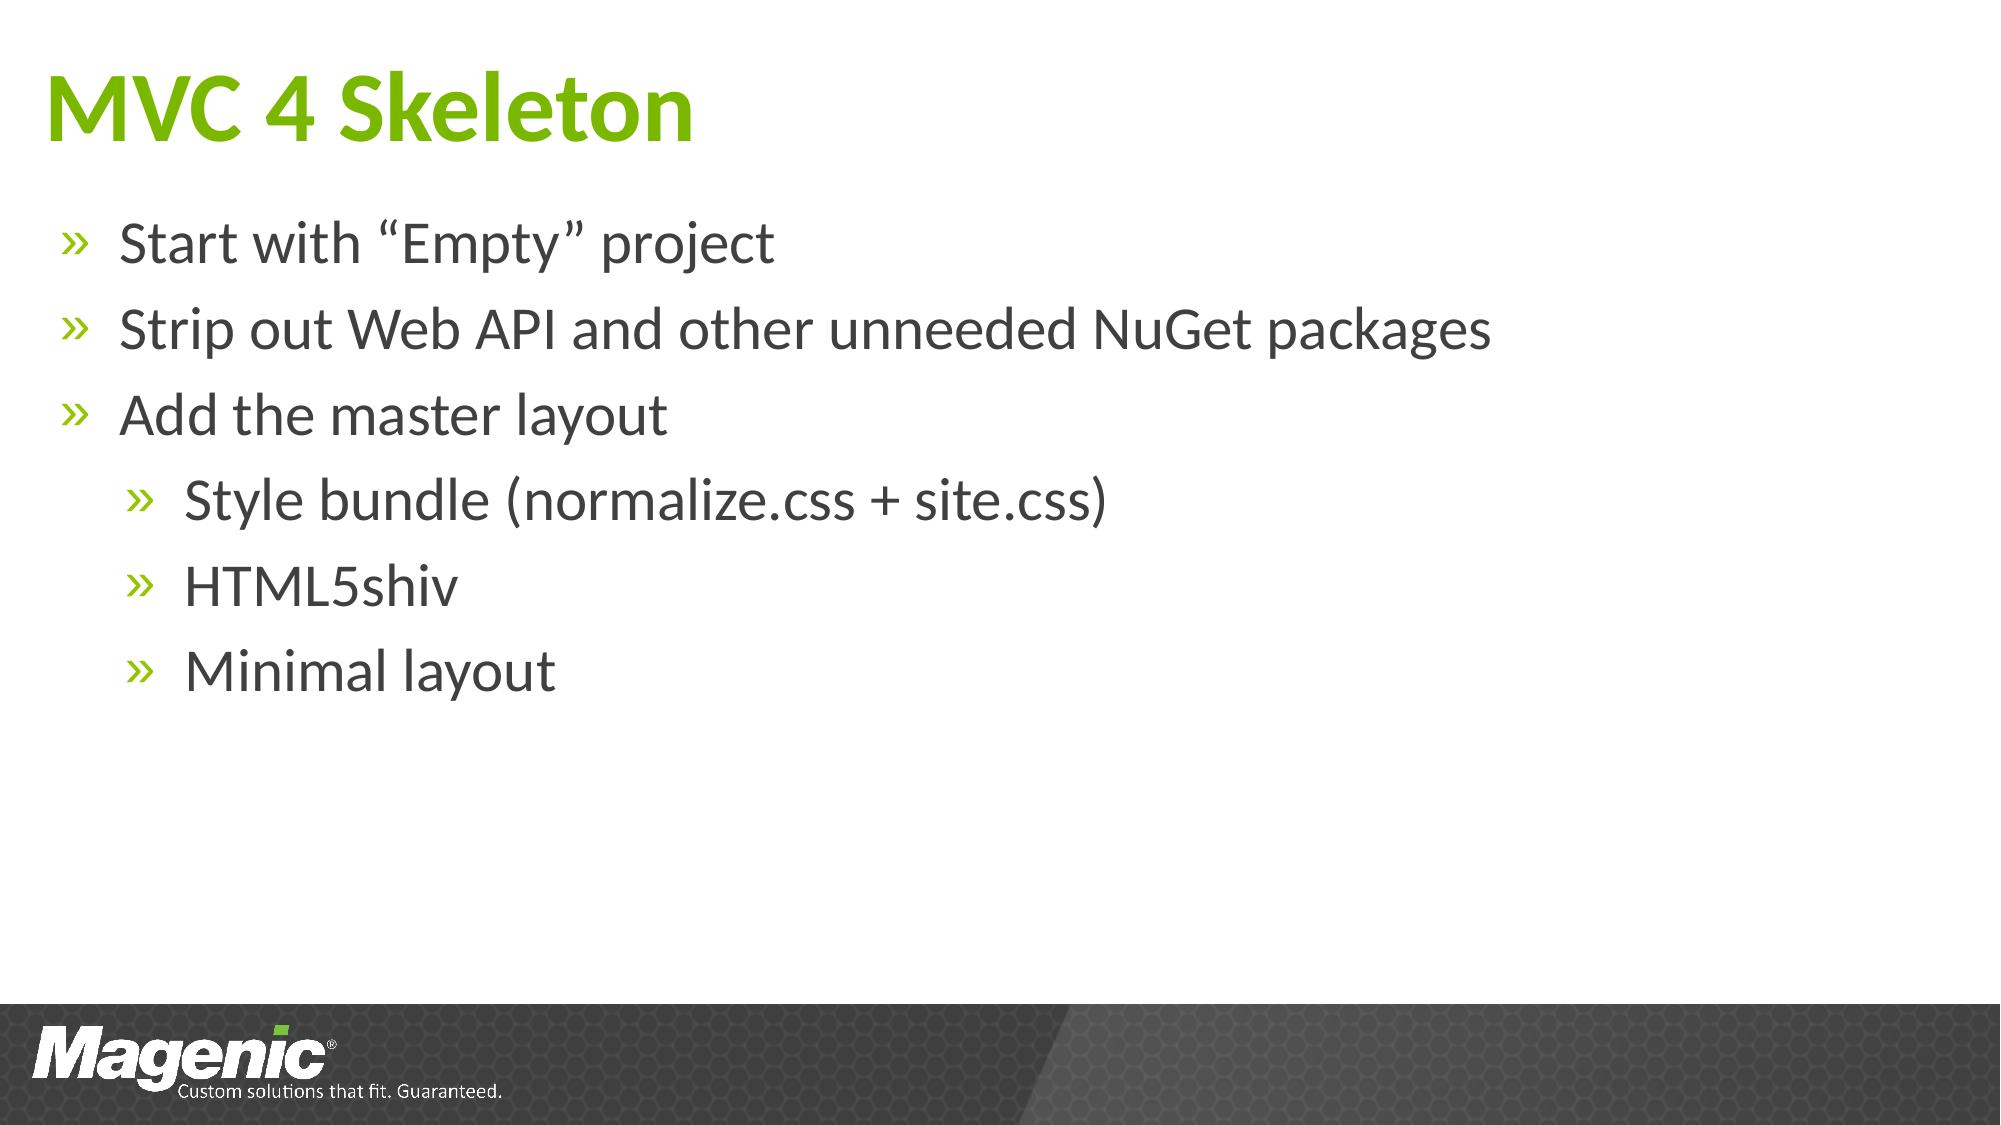

# MVC 4 Skeleton
Start with “Empty” project
Strip out Web API and other unneeded NuGet packages
Add the master layout
Style bundle (normalize.css + site.css)
HTML5shiv
Minimal layout